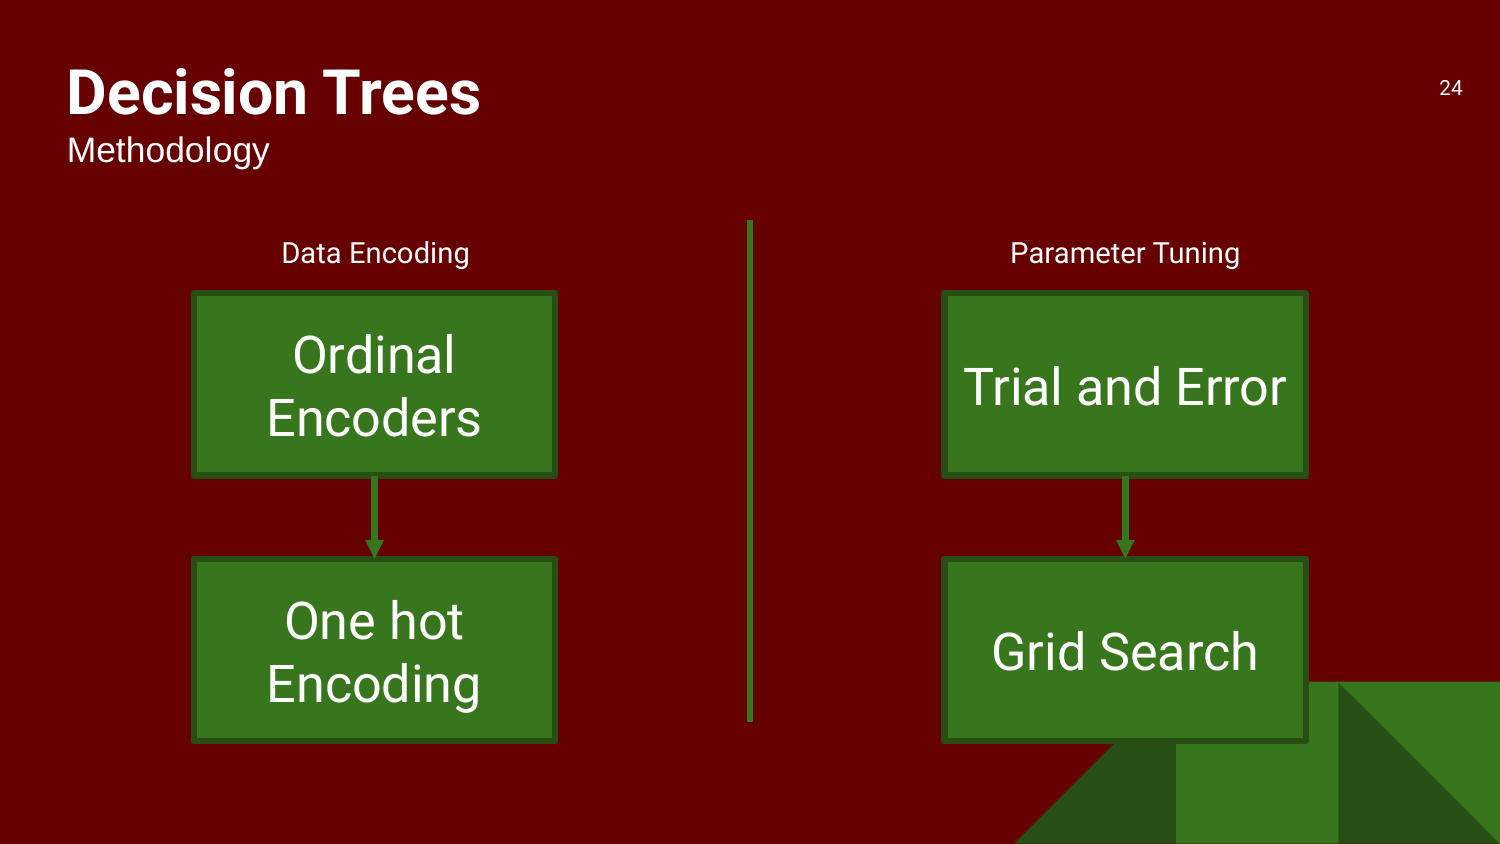

# Decision Trees
Methodology
24
Data Encoding
Parameter Tuning
Ordinal Encoders
Trial and Error
One hot Encoding
Grid Search